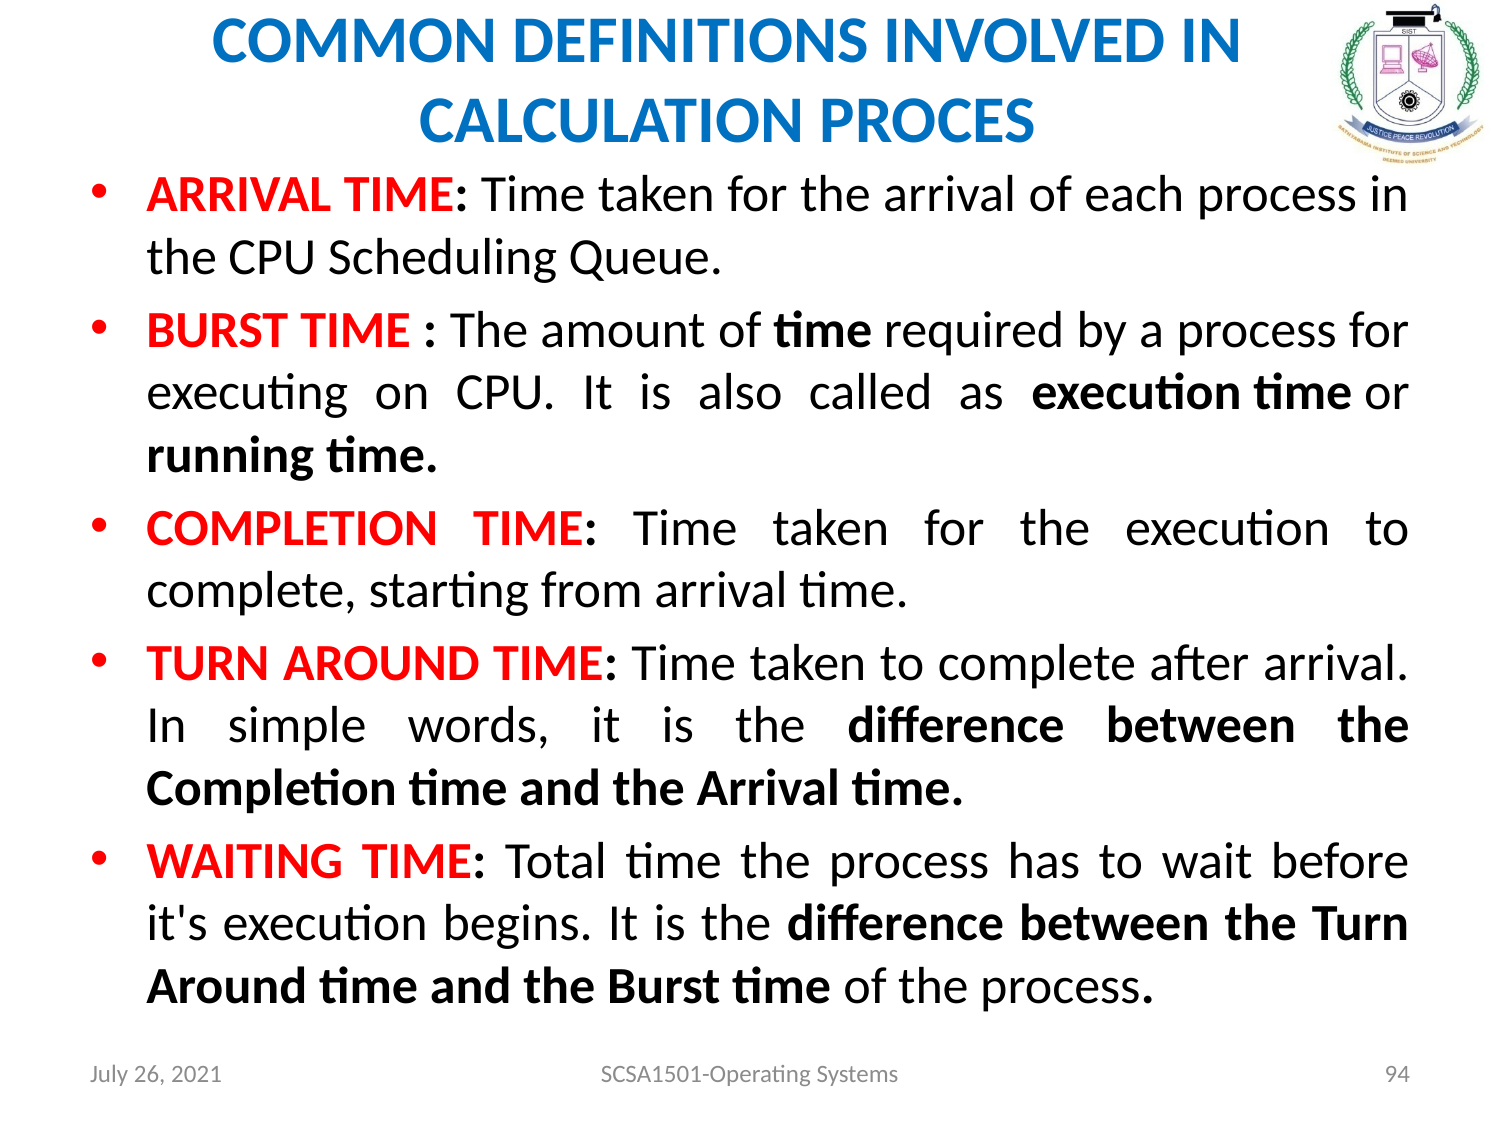

# COMMON DEFINITIONS INVOLVED IN CALCULATION PROCES
ARRIVAL TIME: Time taken for the arrival of each process in the CPU Scheduling Queue.
BURST TIME : The amount of time required by a process for executing on CPU. It is also called as execution time or running time.
COMPLETION TIME: Time taken for the execution to complete, starting from arrival time.
TURN AROUND TIME: Time taken to complete after arrival. In simple words, it is the difference between the Completion time and the Arrival time.
WAITING TIME: Total time the process has to wait before it's execution begins. It is the difference between the Turn Around time and the Burst time of the process.

July 26, 2021
SCSA1501-Operating Systems
94